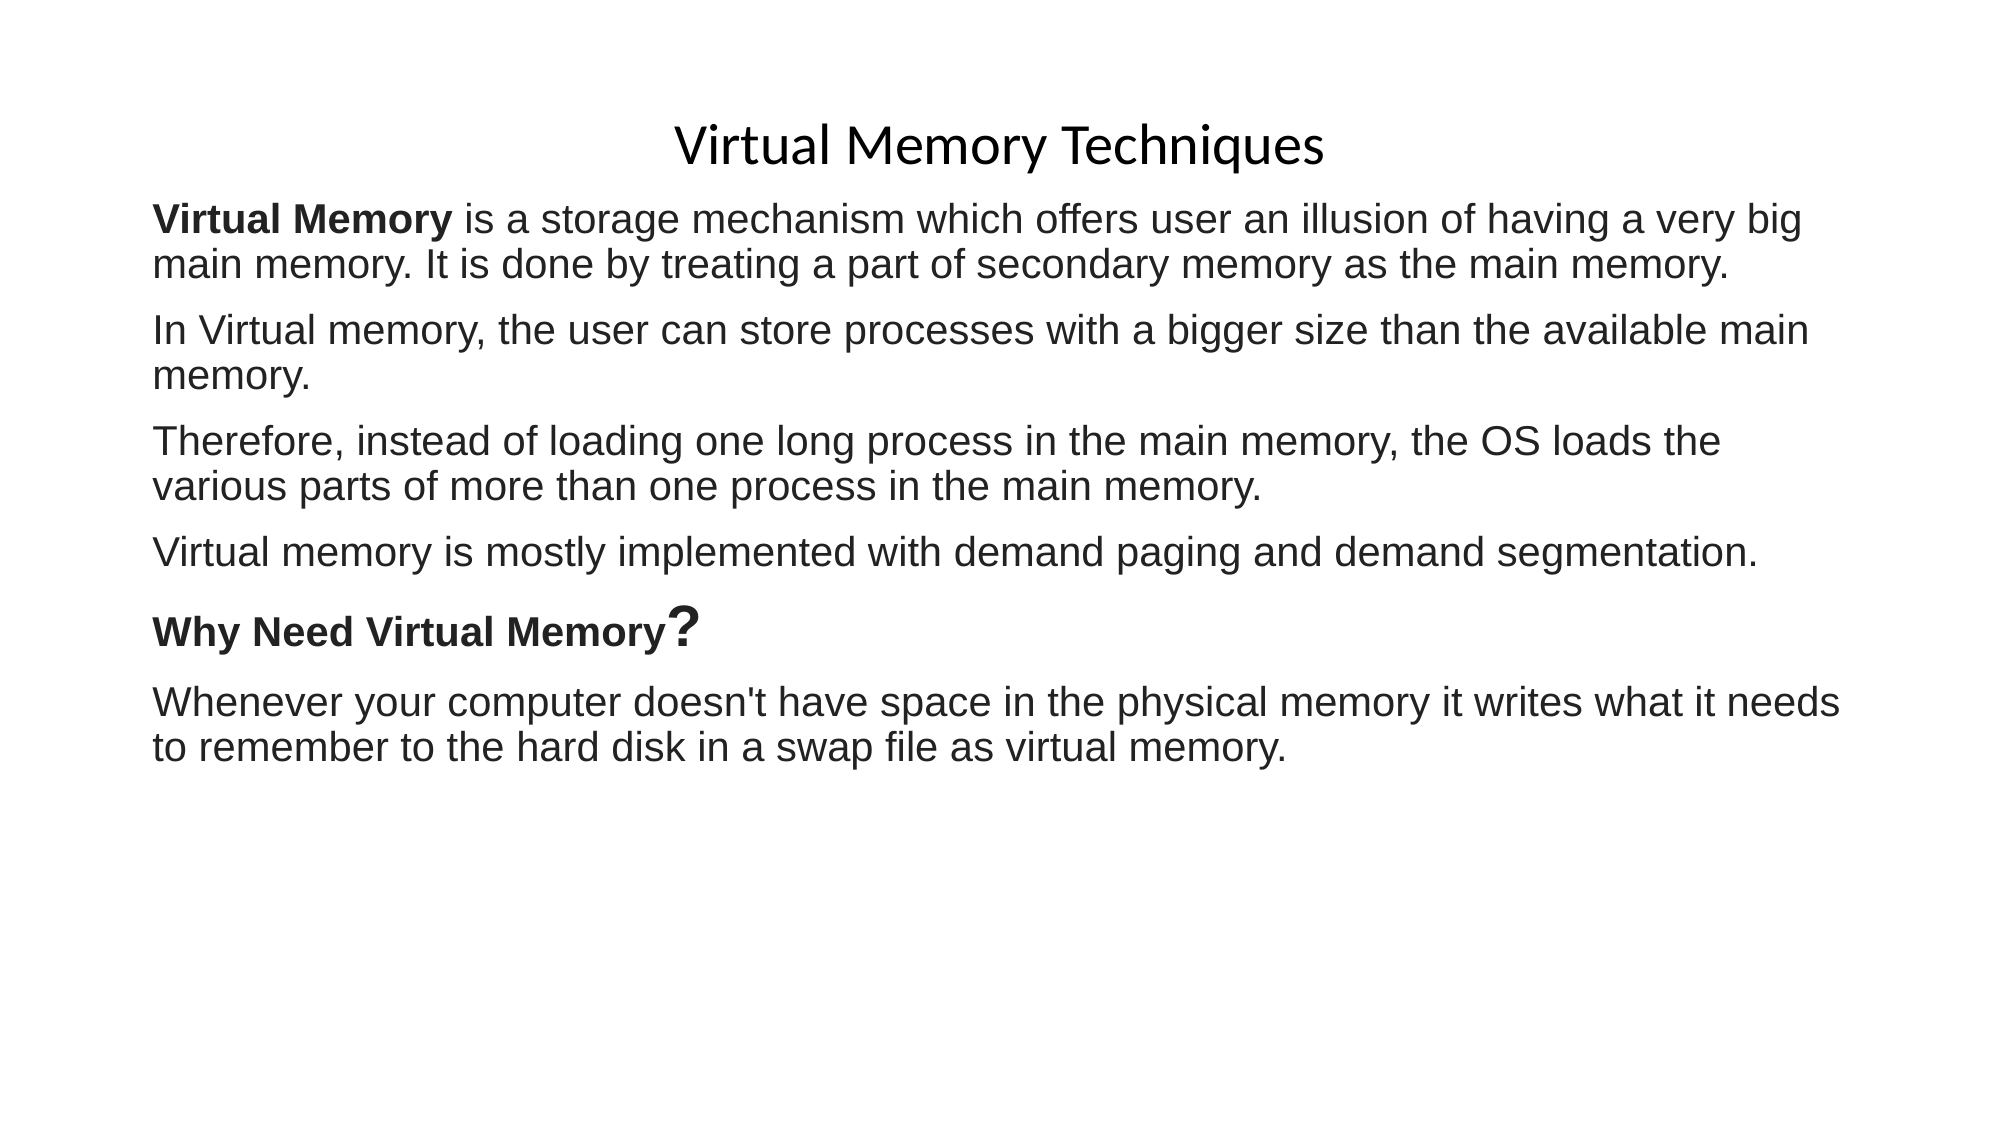

Virtual Memory Techniques
Virtual Memory is a storage mechanism which offers user an illusion of having a very big main memory. It is done by treating a part of secondary memory as the main memory.
In Virtual memory, the user can store processes with a bigger size than the available main memory.
Therefore, instead of loading one long process in the main memory, the OS loads the various parts of more than one process in the main memory.
Virtual memory is mostly implemented with demand paging and demand segmentation.
Why Need Virtual Memory?
Whenever your computer doesn't have space in the physical memory it writes what it needs to remember to the hard disk in a swap file as virtual memory.